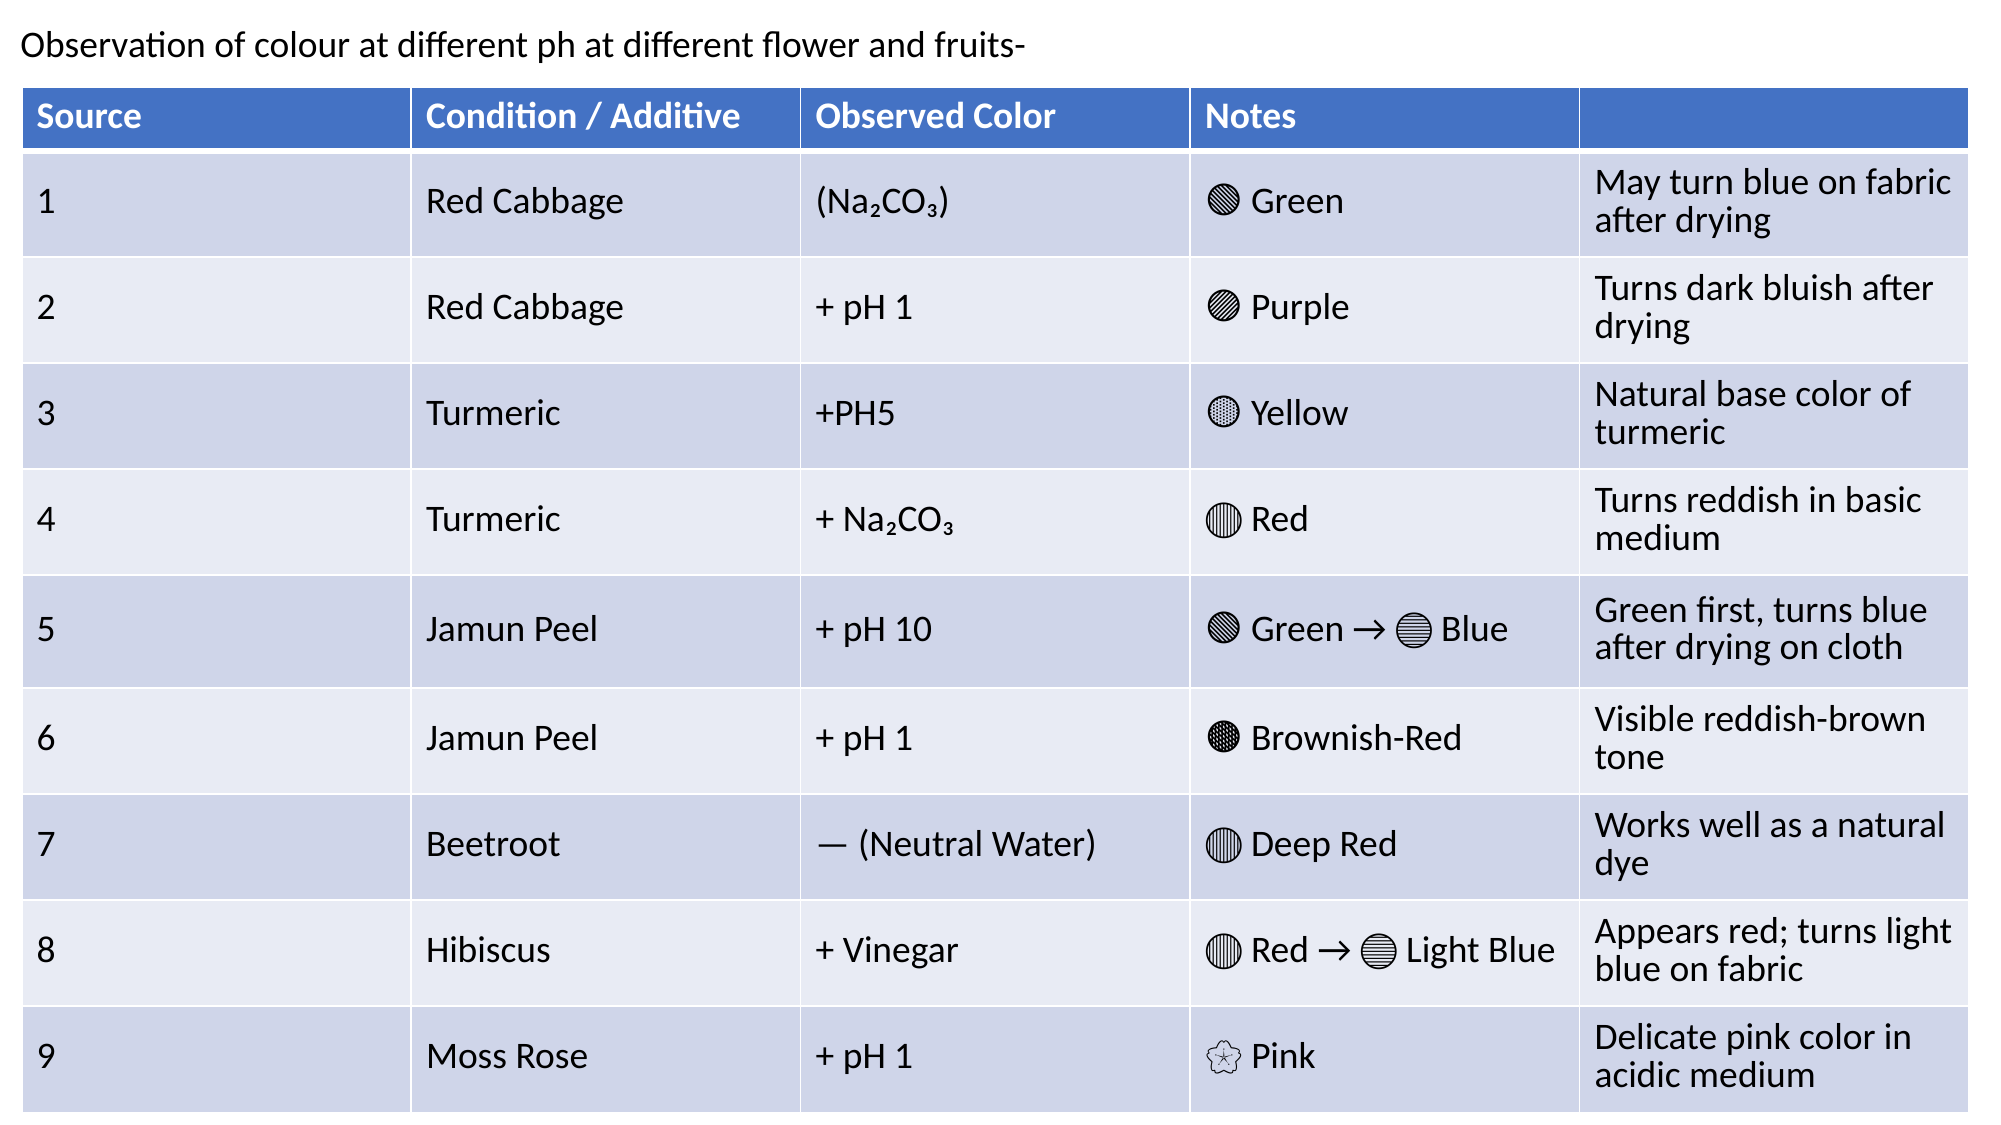

Observation of colour at different ph at different flower and fruits-
| Source | Condition / Additive | Observed Color | Notes |  |
| --- | --- | --- | --- | --- |
| 1 | Red Cabbage | (Na₂CO₃) | 🟢 Green | May turn blue on fabric after drying |
| 2 | Red Cabbage | + pH 1 | 🟣 Purple | Turns dark bluish after drying |
| 3 | Turmeric | +PH5 | 🟡 Yellow | Natural base color of turmeric |
| 4 | Turmeric | + Na₂CO₃ | 🔴 Red | Turns reddish in basic medium |
| 5 | Jamun Peel | + pH 10 | 🟢 Green → 🔵 Blue | Green first, turns blue after drying on cloth |
| 6 | Jamun Peel | + pH 1 | 🟤 Brownish-Red | Visible reddish-brown tone |
| 7 | Beetroot | — (Neutral Water) | 🔴 Deep Red | Works well as a natural dye |
| 8 | Hibiscus | + Vinegar | 🔴 Red → 🔵 Light Blue | Appears red; turns light blue on fabric |
| 9 | Moss Rose | + pH 1 | 🌸 Pink | Delicate pink color in acidic medium |